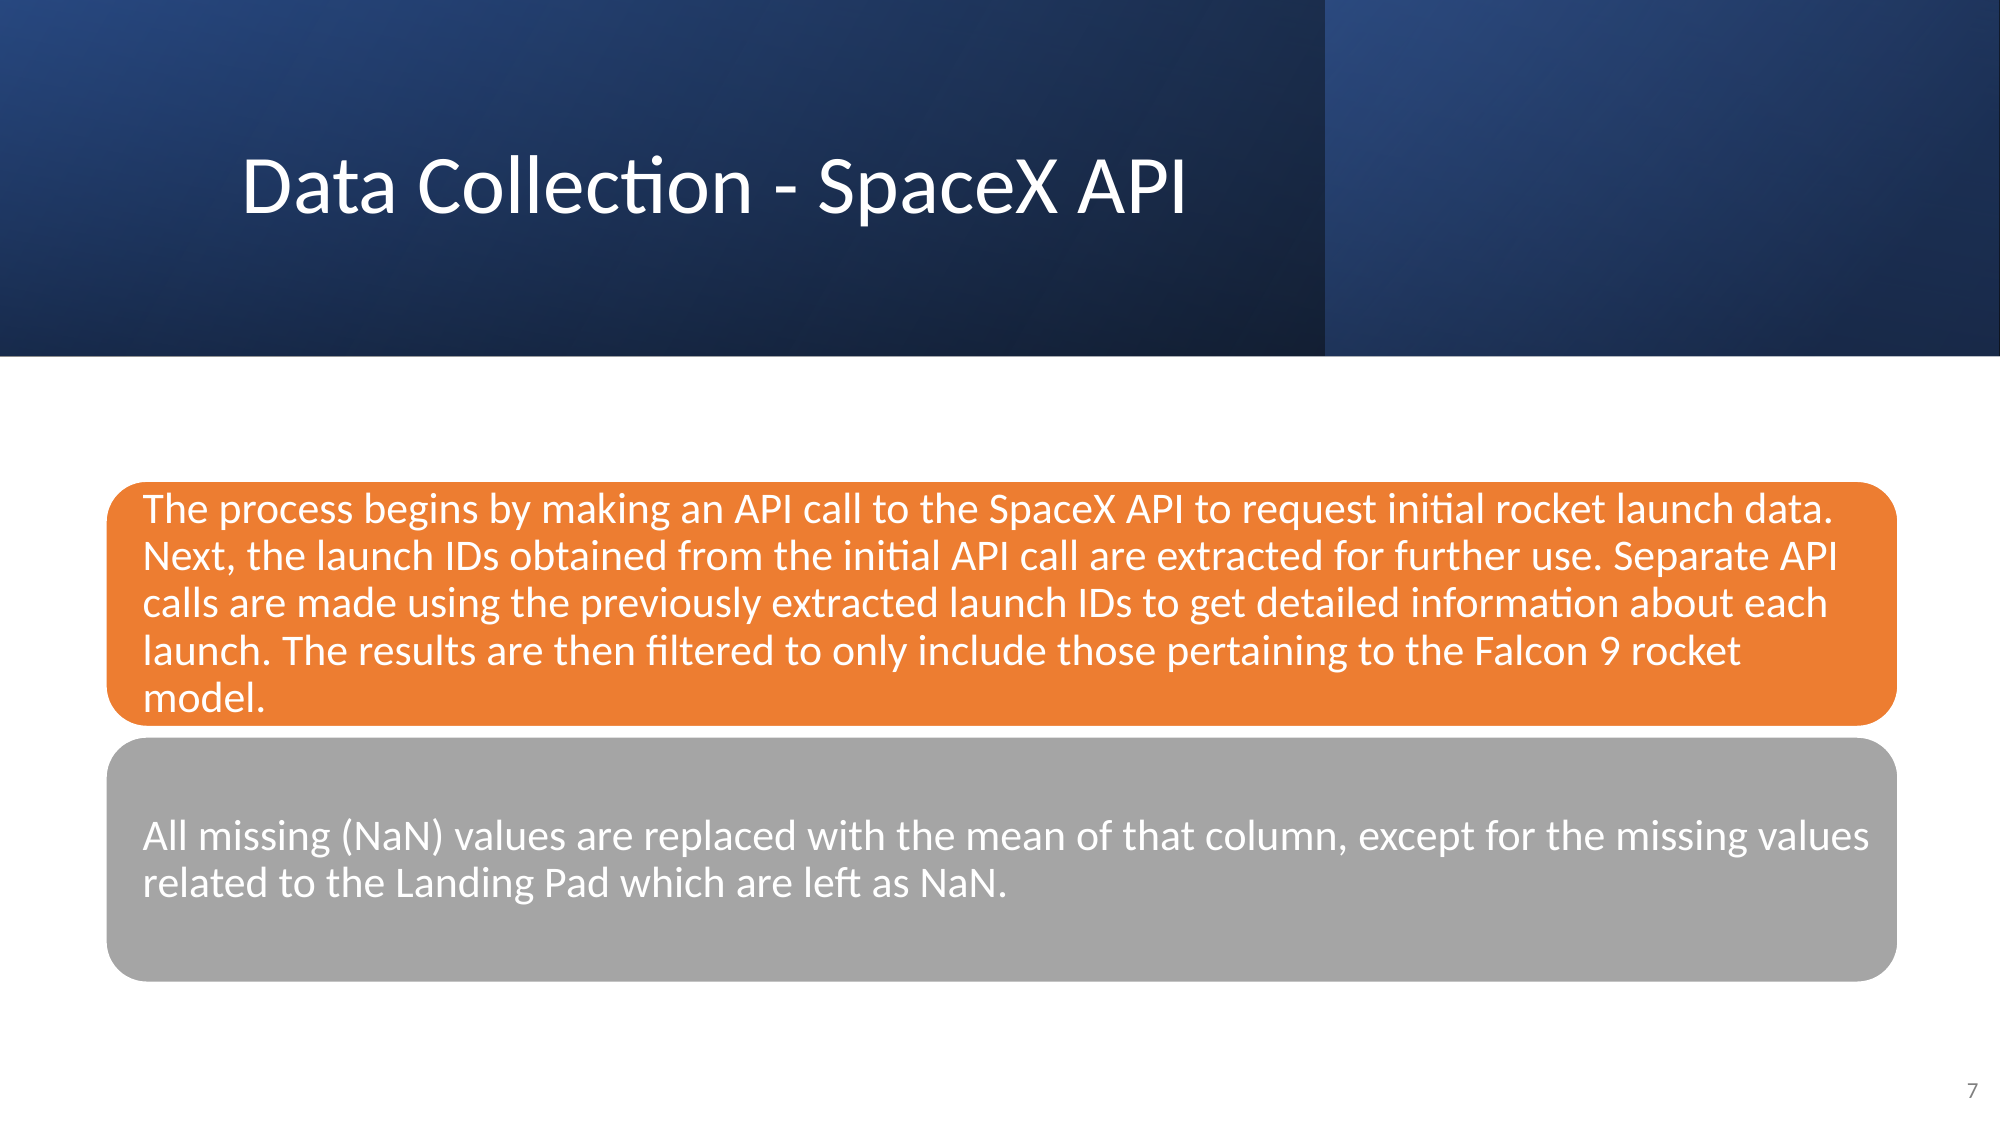

Data Collection - SpaceX API
The process begins by making an API call to the SpaceX API to request initial rocket launch data. Next, the launch IDs obtained from the initial API call are extracted for further use. Separate API calls are made using the previously extracted launch IDs to get detailed information about each launch. The results are then filtered to only include those pertaining to the Falcon 9 rocket model.
All missing (NaN) values are replaced with the mean of that column, except for the missing values related to the Landing Pad which are left as NaN.
7